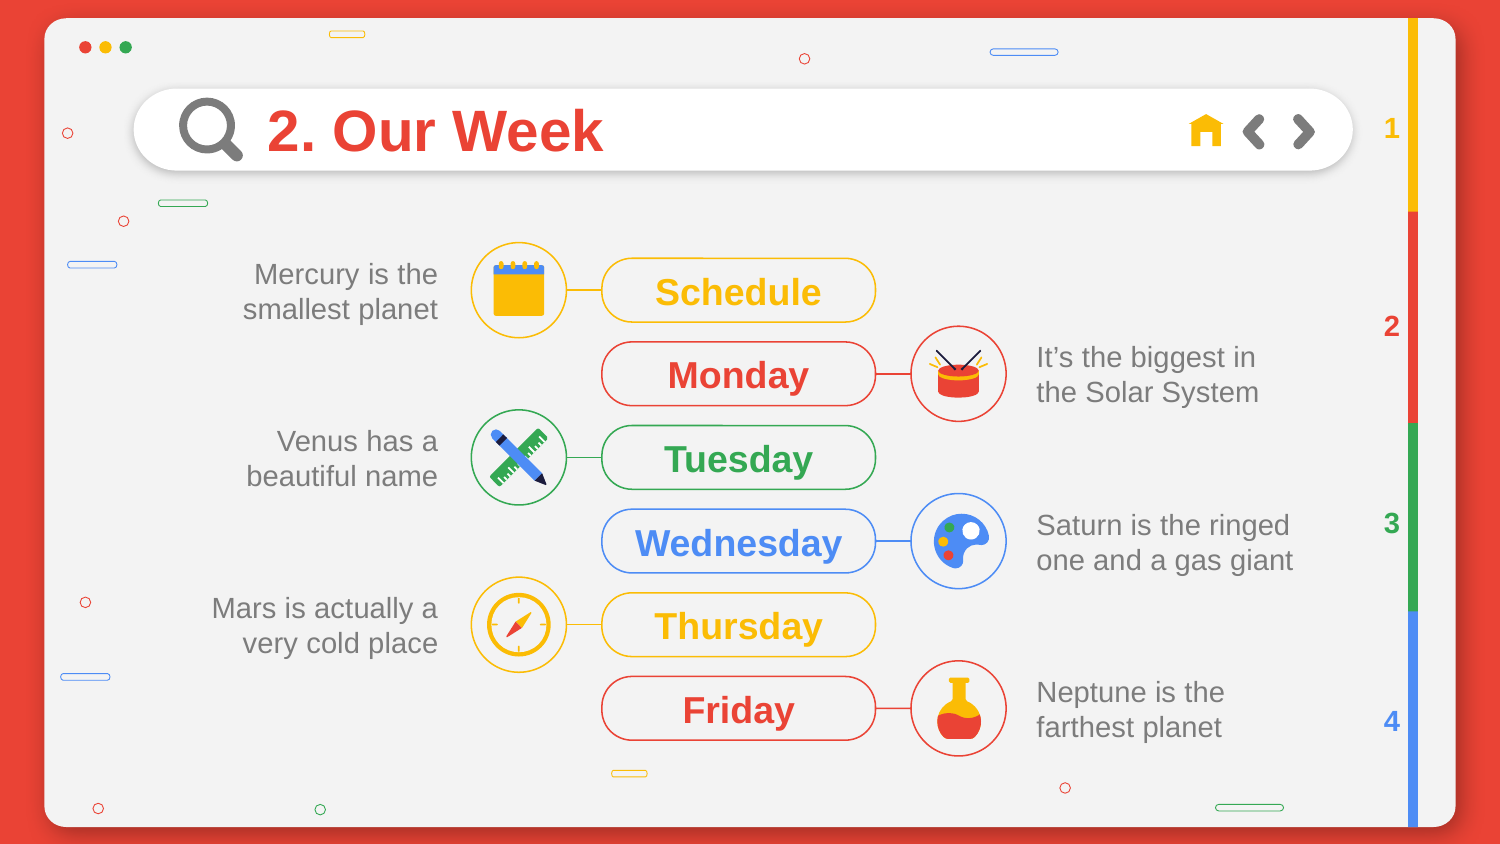

# 2. Our Week
1

Mercury is the smallest planet
Schedule

2

It’s the biggest in the Solar System
Monday

Venus has a
beautiful name
Tuesday

Saturn is the ringed one and a gas giant
3
Wednesday

Mars is actually a very cold place
Thursday

Neptune is the
farthest planet
Friday

4